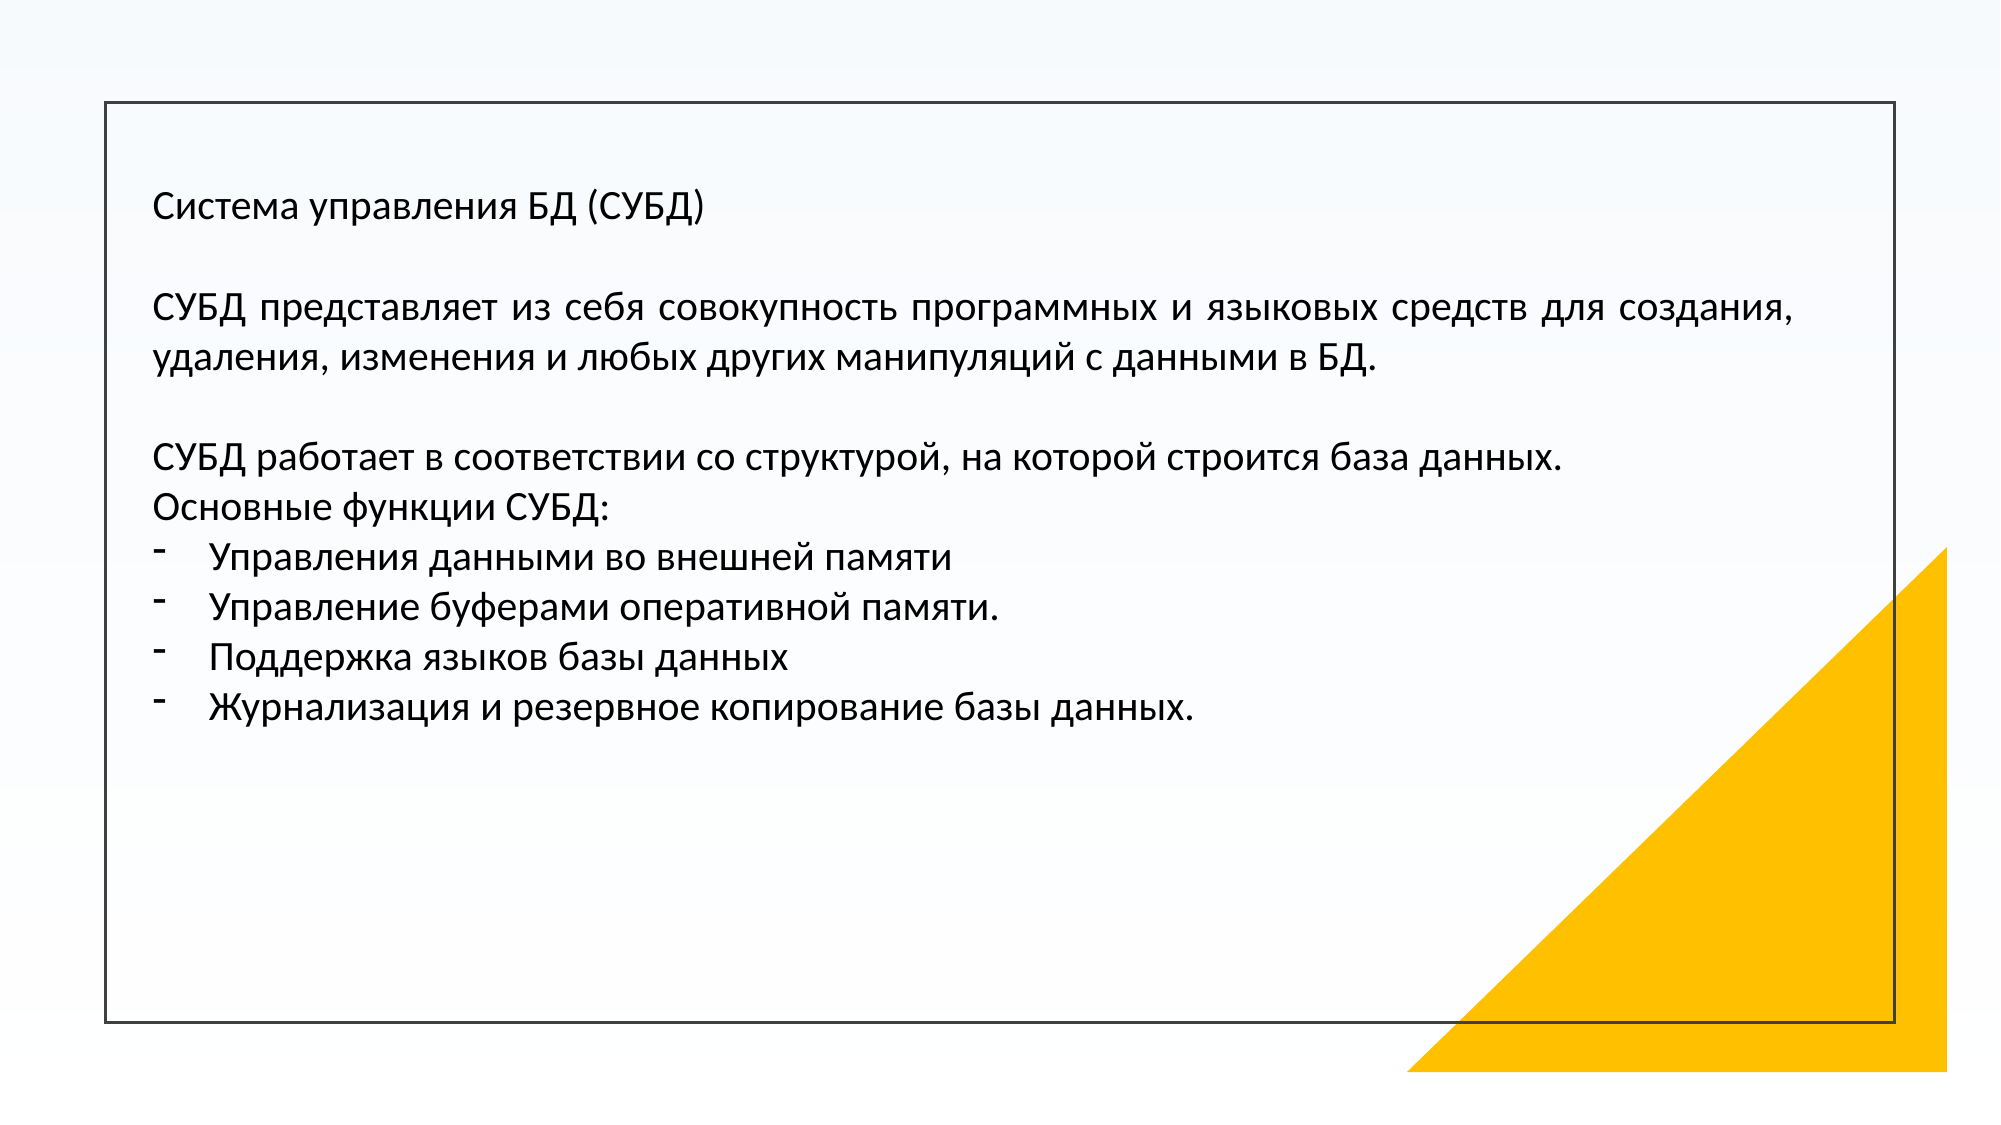

Система управления БД (СУБД)

СУБД представляет из себя совокупность программных и языковых средств для создания, удаления, изменения и любых других манипуляций с данными в БД.

СУБД работает в соответствии со структурой, на которой строится база данных.
Основные функции СУБД:
Управления данными во внешней памяти
Управление буферами оперативной памяти.
Поддержка языков базы данных
Журнализация и резервное копирование базы данных.